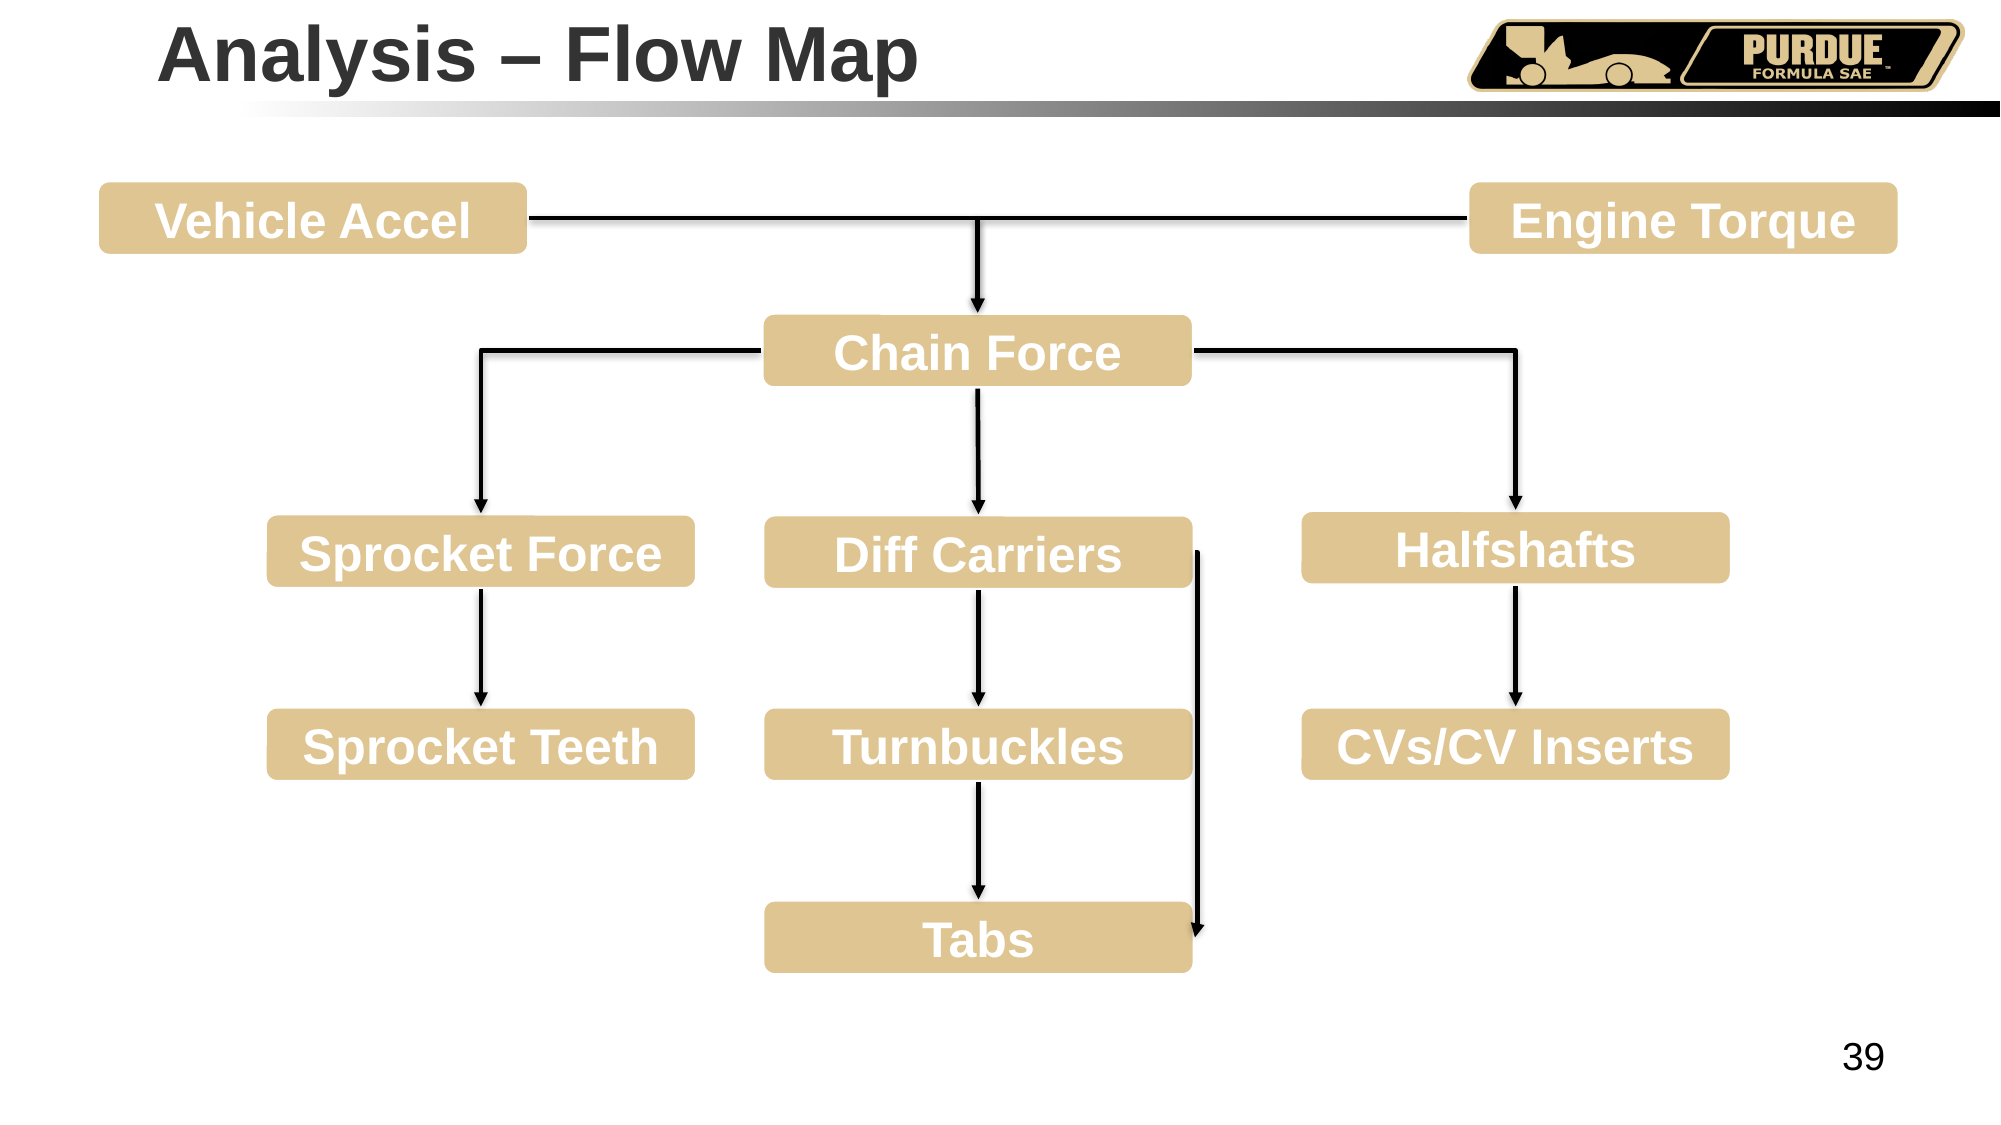

# Analysis – Flow Map
Vehicle Accel
Engine Torque
Chain Force
Halfshafts
Sprocket Force
Diff Carriers
CVs/CV Inserts
Sprocket Teeth
Turnbuckles
Tabs
39